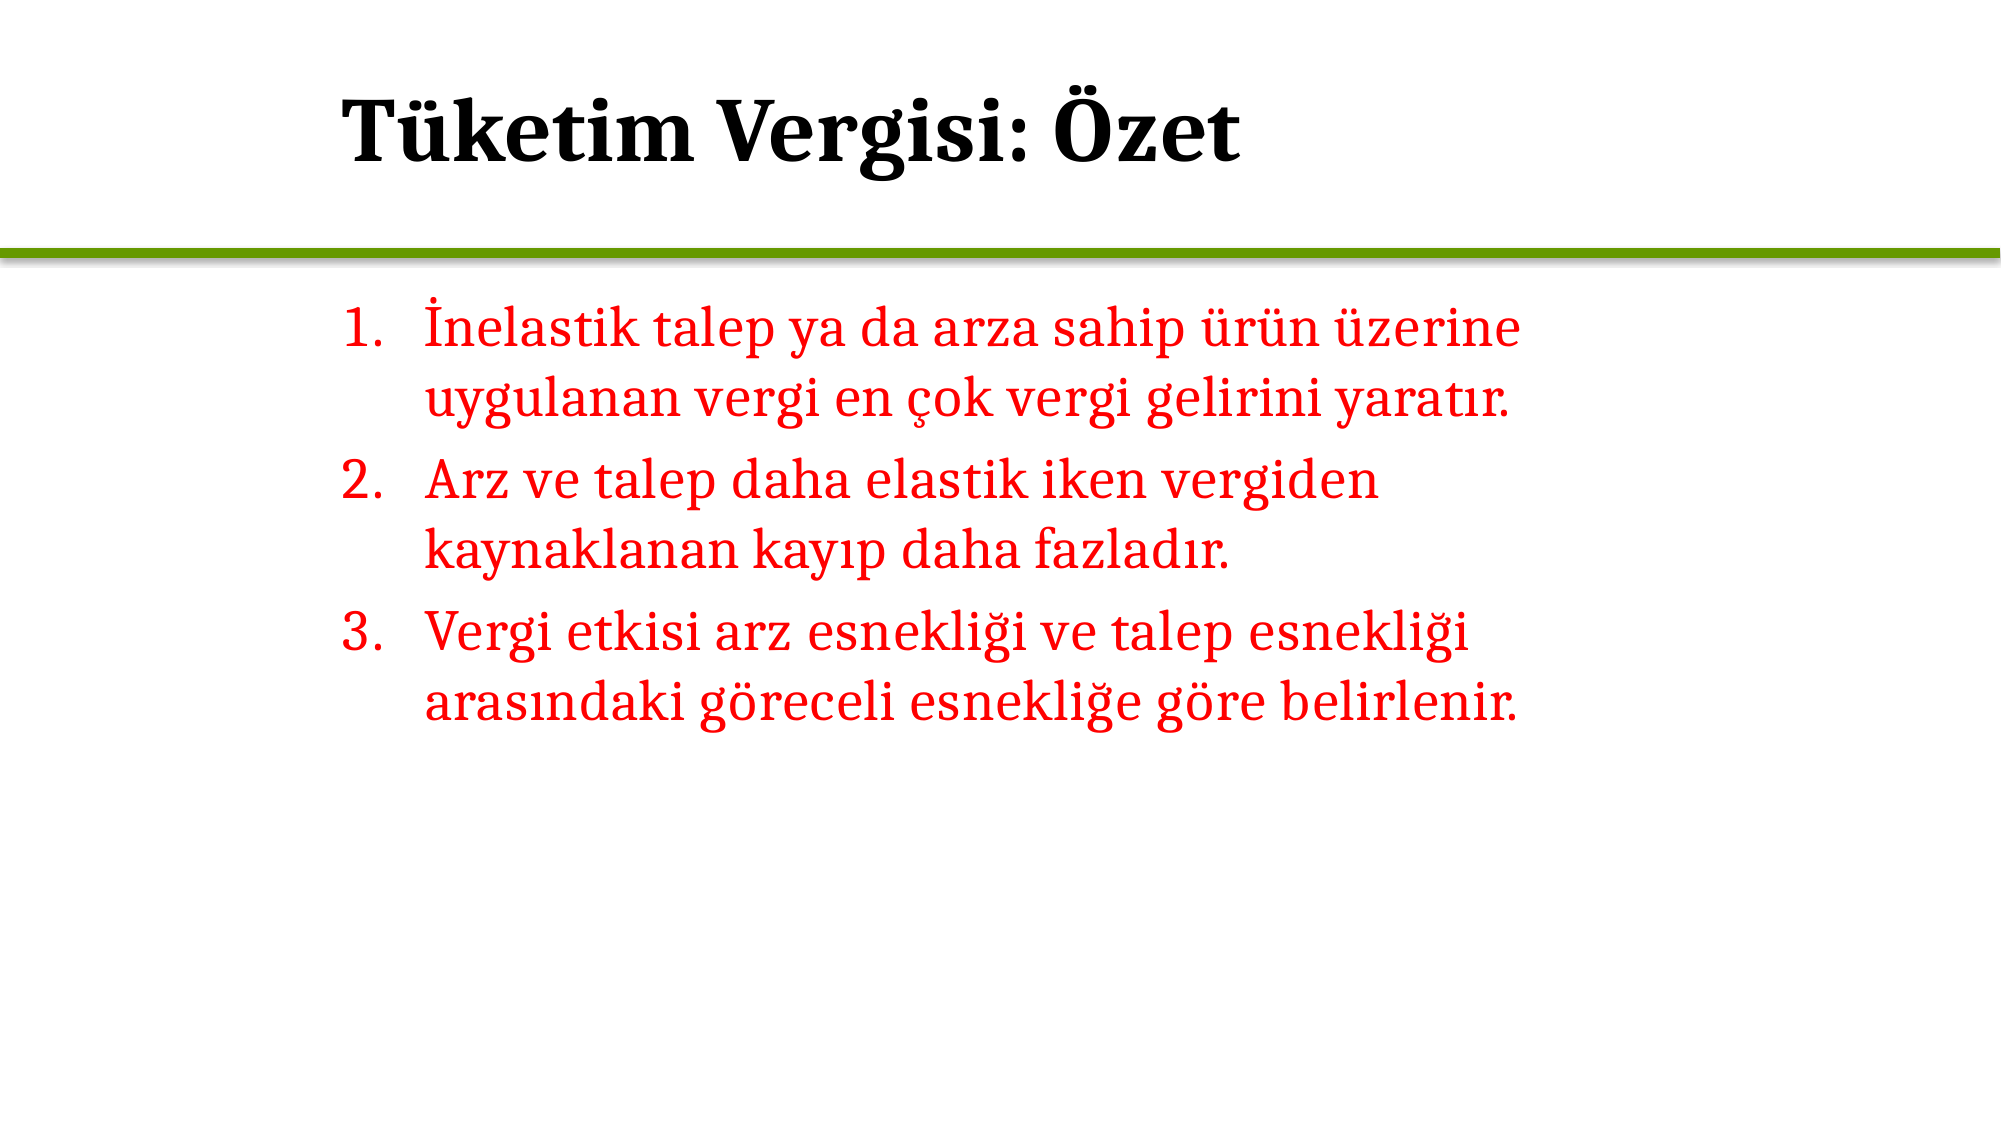

# Tüketim Vergisi: Özet
İnelastik talep ya da arza sahip ürün üzerine uygulanan vergi en çok vergi gelirini yaratır.
Arz ve talep daha elastik iken vergiden kaynaklanan kayıp daha fazladır.
Vergi etkisi arz esnekliği ve talep esnekliği arasındaki göreceli esnekliğe göre belirlenir.